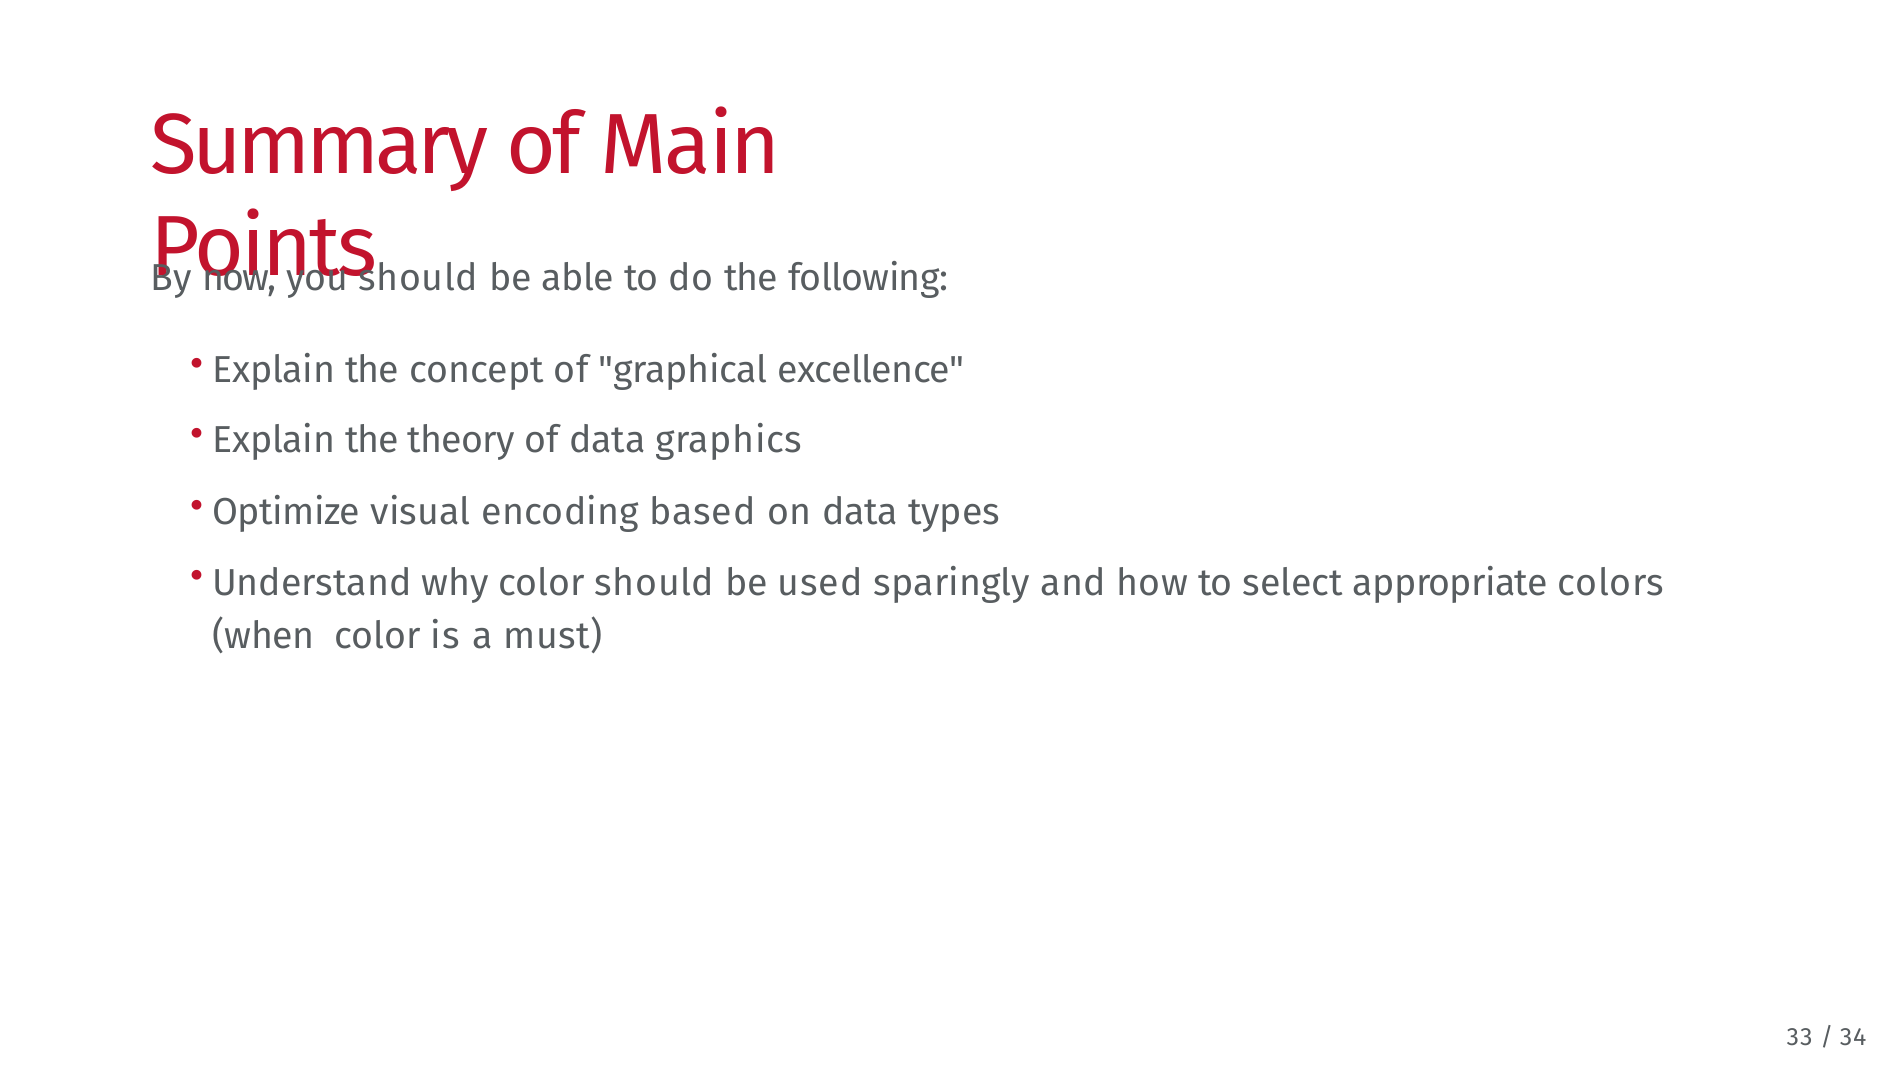

# Summary of Main Points
By now, you should be able to do the following:

Explain the concept of "graphical excellence"
Explain the theory of data graphics
Optimize visual encoding based on data types
Understand why color should be used sparingly and how to select appropriate colors (when  color is a must)
33 / 34